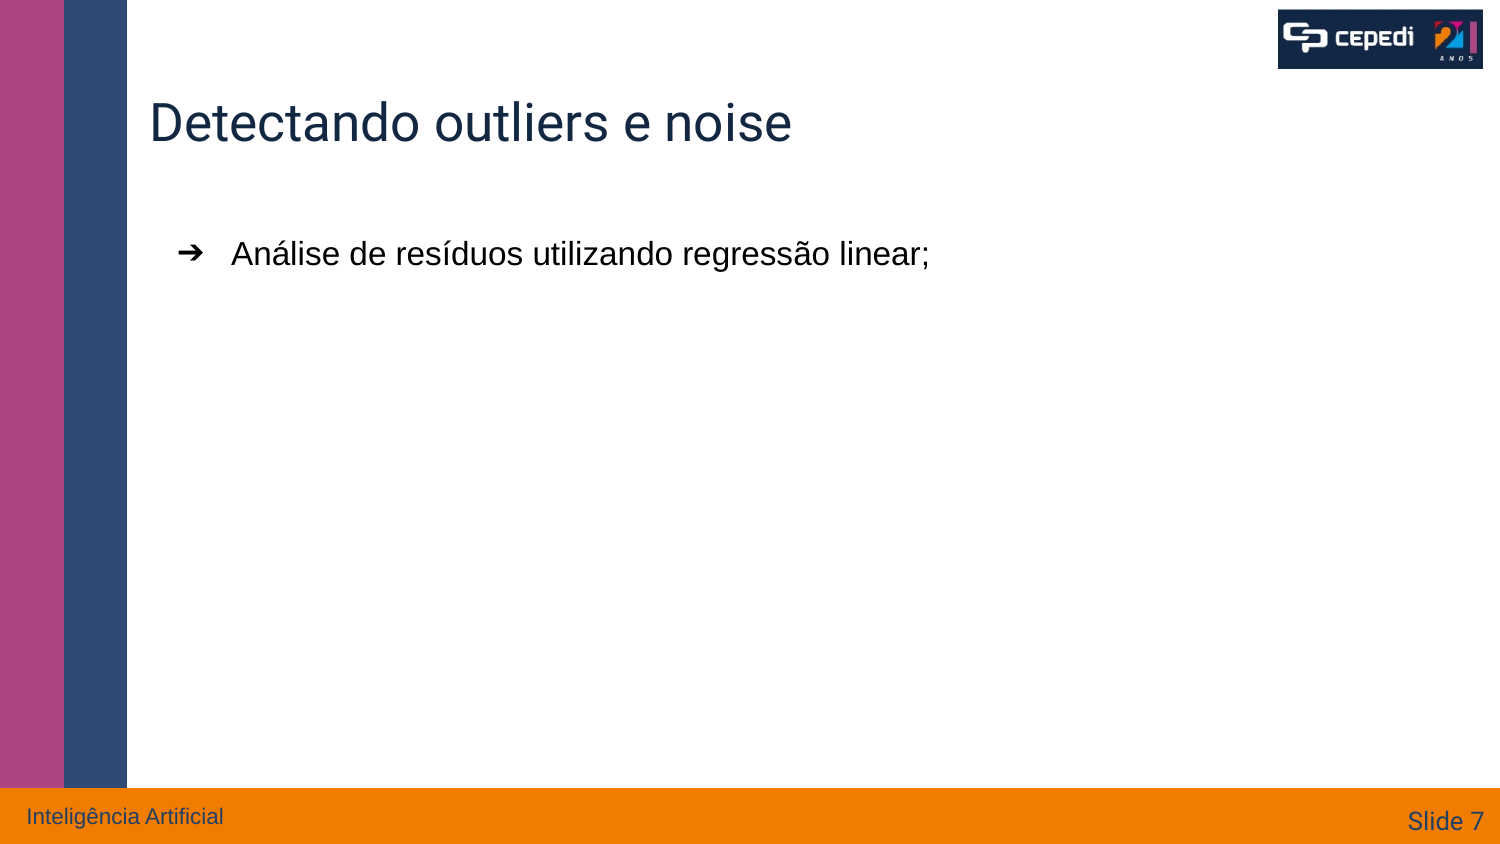

# Detectando outliers e noise
Análise de resíduos utilizando regressão linear;
Inteligência Artificial
Slide 7